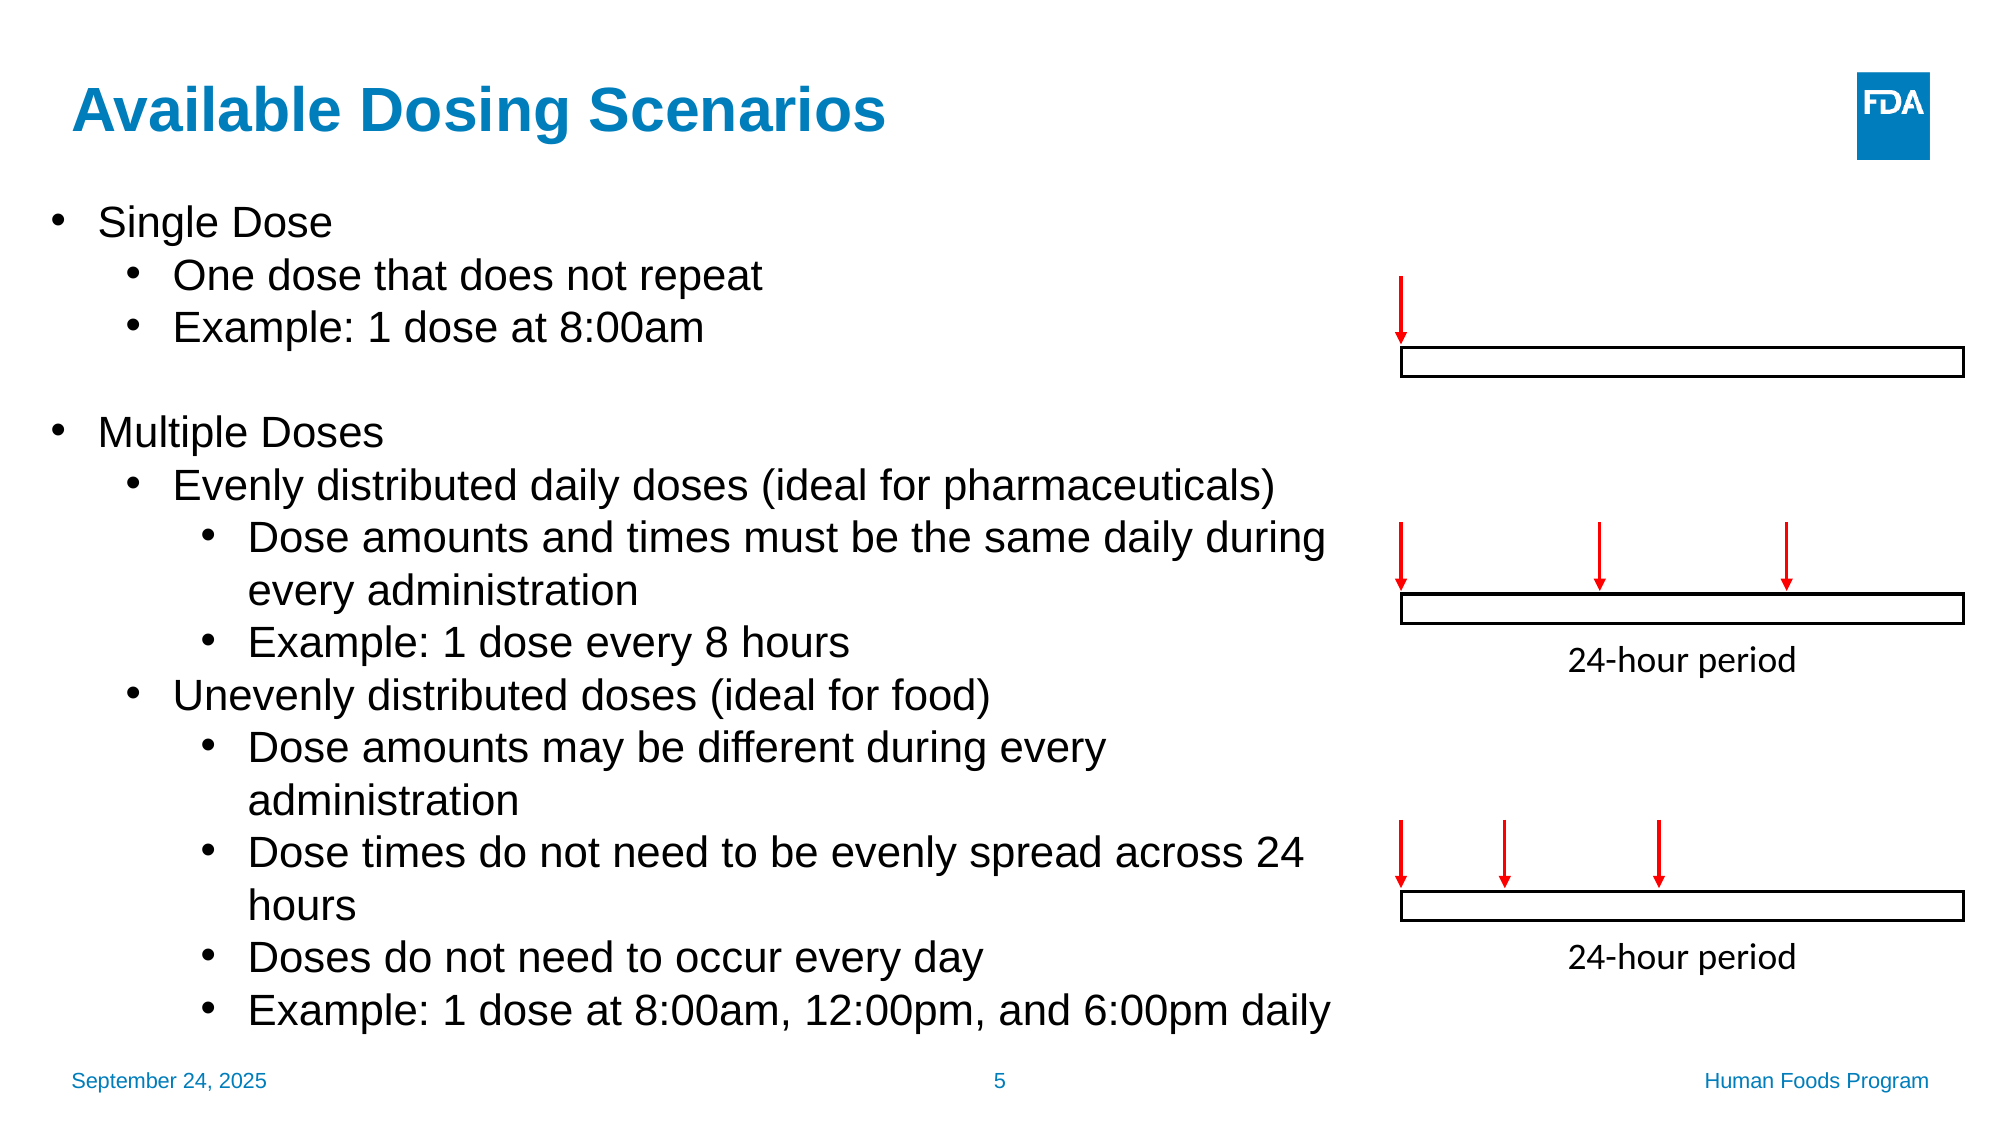

# Available Dosing Scenarios
Single Dose
One dose that does not repeat
Example: 1 dose at 8:00am

Multiple Doses
Evenly distributed daily doses (ideal for pharmaceuticals)
Dose amounts and times must be the same daily during every administration
Example: 1 dose every 8 hours
Unevenly distributed doses (ideal for food)
Dose amounts may be different during every administration
Dose times do not need to be evenly spread across 24 hours
Doses do not need to occur every day
Example: 1 dose at 8:00am, 12:00pm, and 6:00pm daily

24-hour period

24-hour period
September 24, 2025
5
Human Foods Program